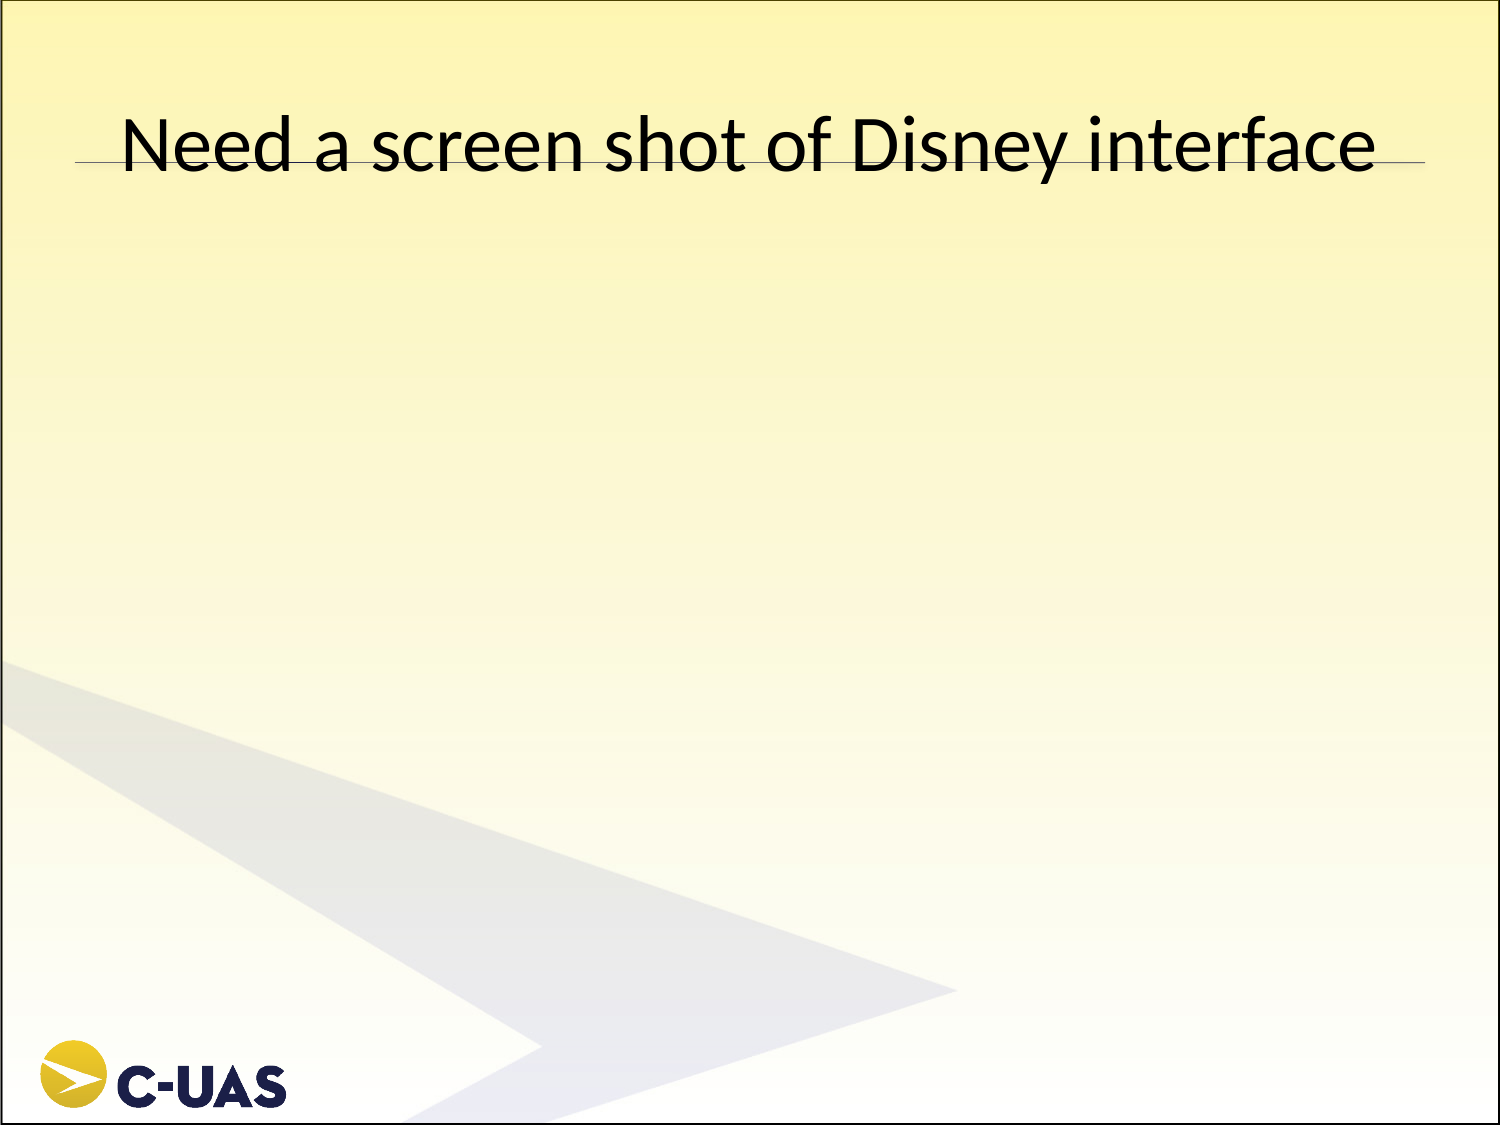

# Need a screen shot of Disney interface